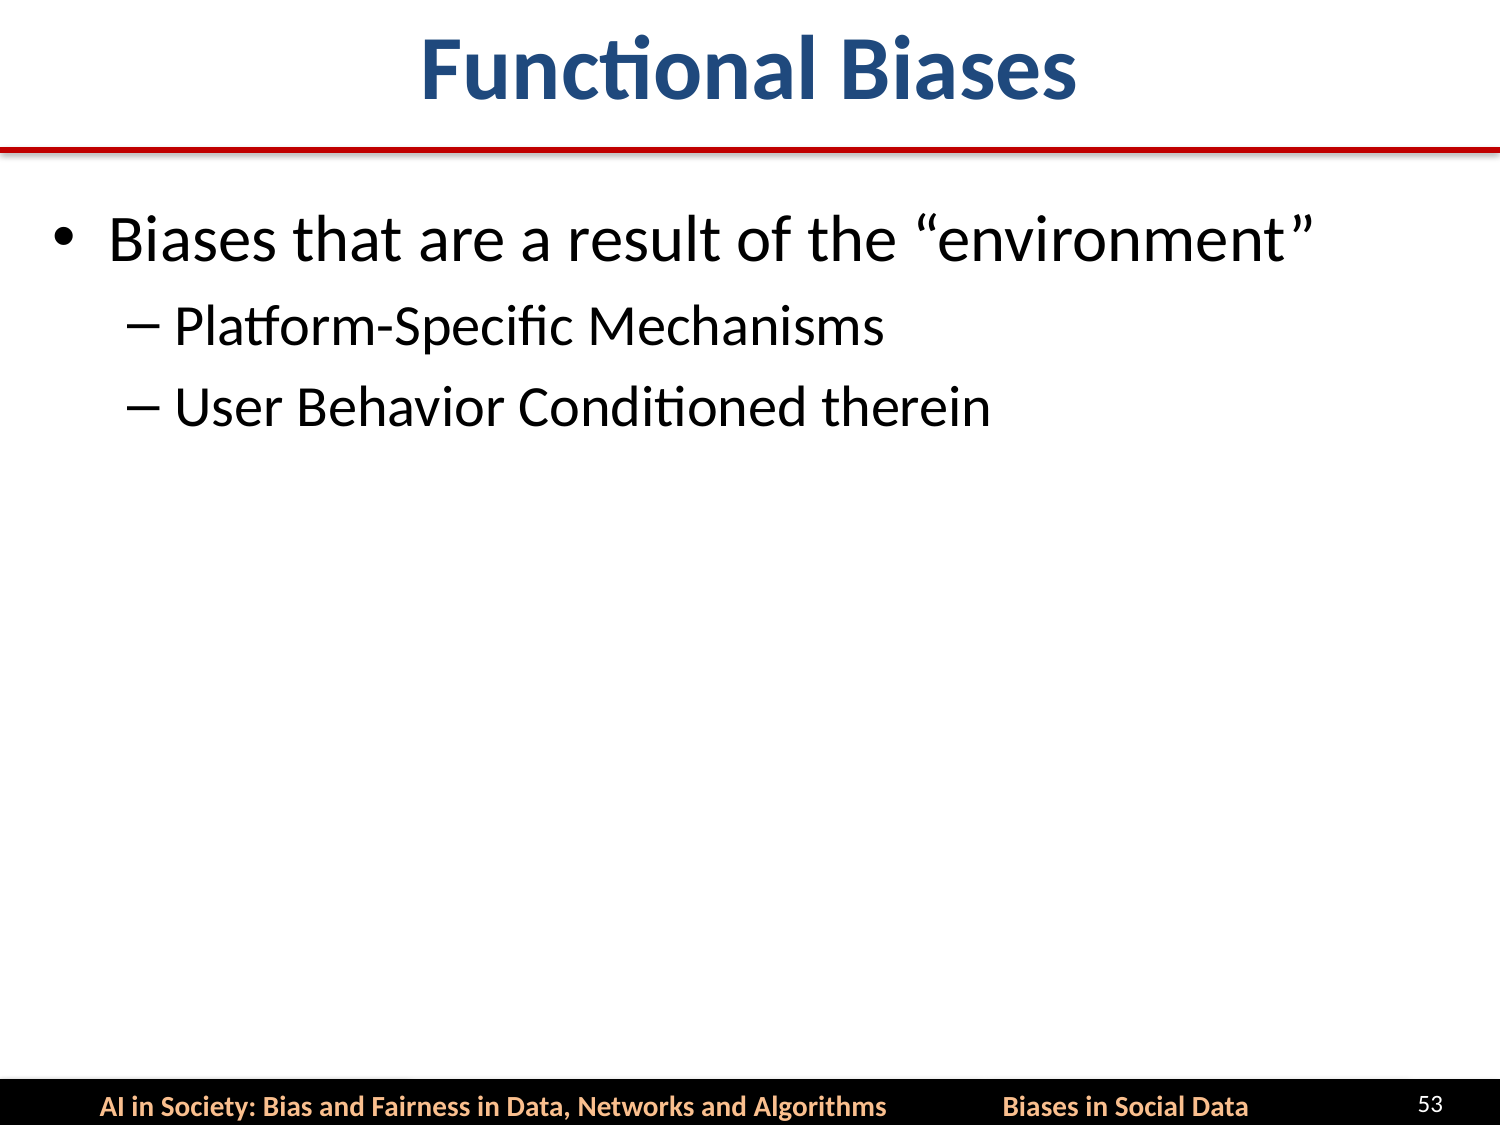

# Functional Biases
Biases that are a result of the “environment”
Platform-Specific Mechanisms
User Behavior Conditioned therein